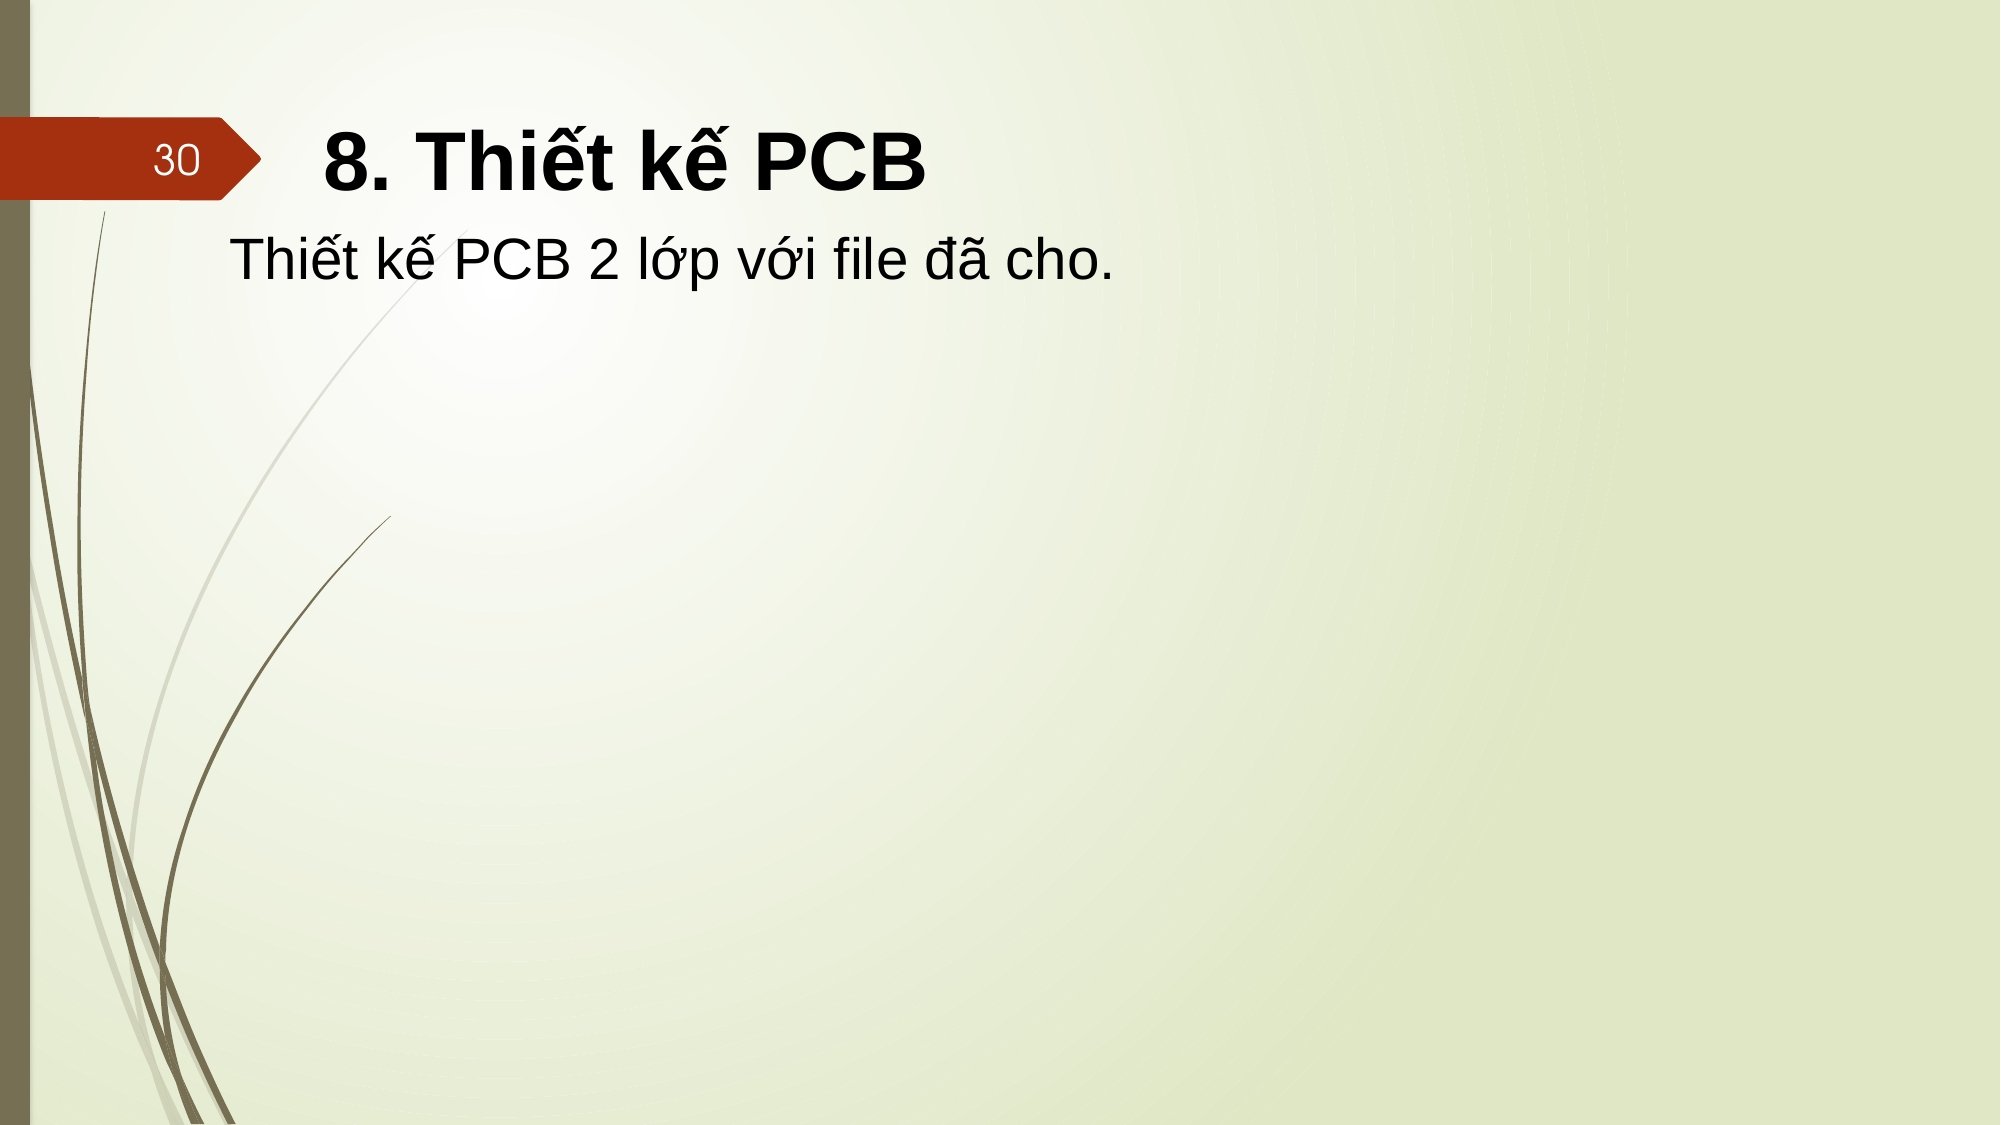

8. Thiết kế PCB
30
Thiết kế PCB 2 lớp với file đã cho.